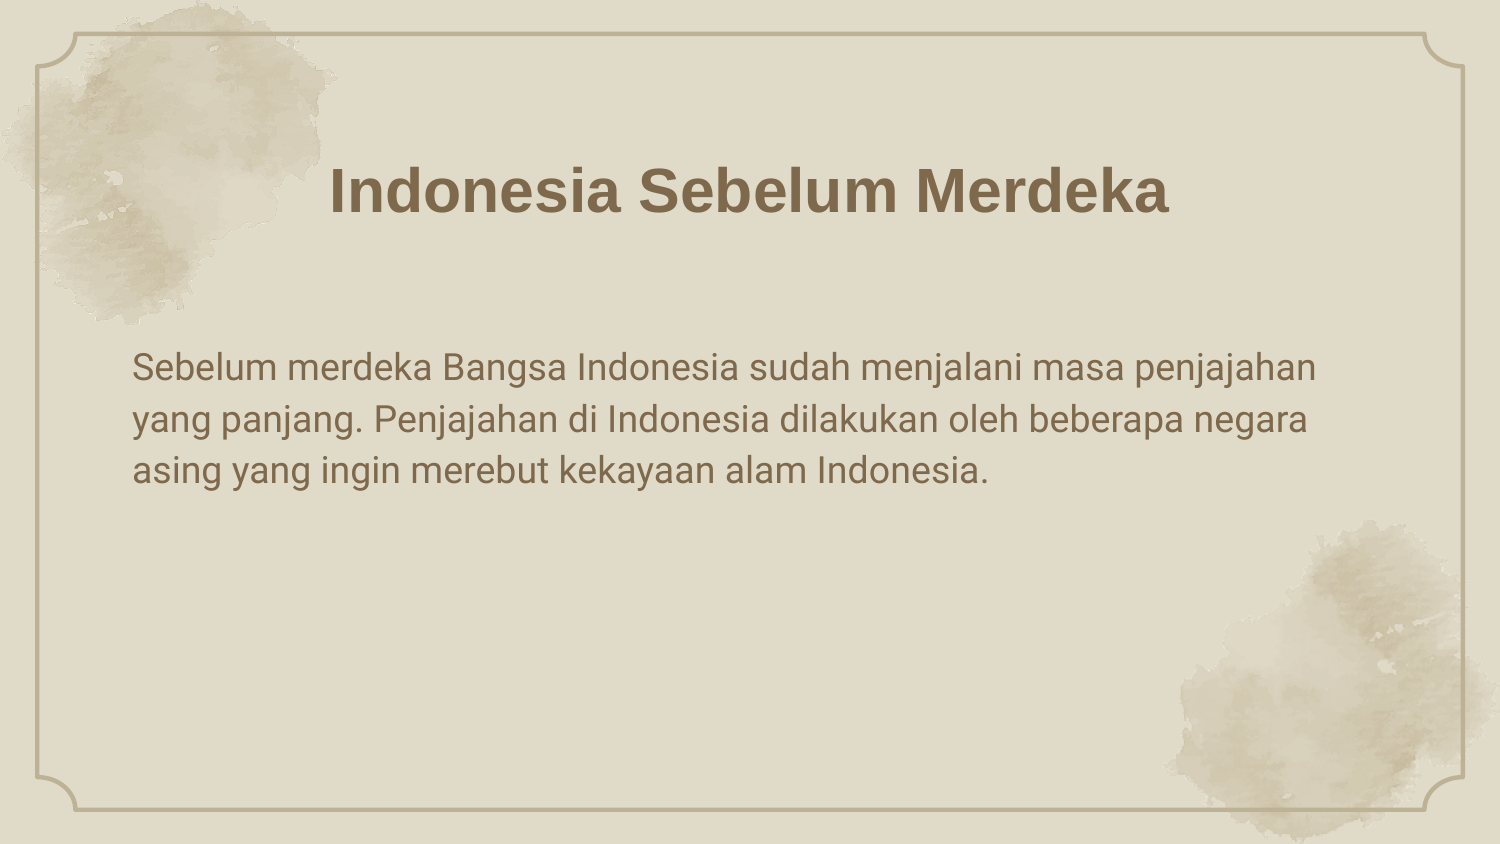

# Indonesia Sebelum Merdeka
Sebelum merdeka Bangsa Indonesia sudah menjalani masa penjajahan yang panjang. Penjajahan di Indonesia dilakukan oleh beberapa negara asing yang ingin merebut kekayaan alam Indonesia.